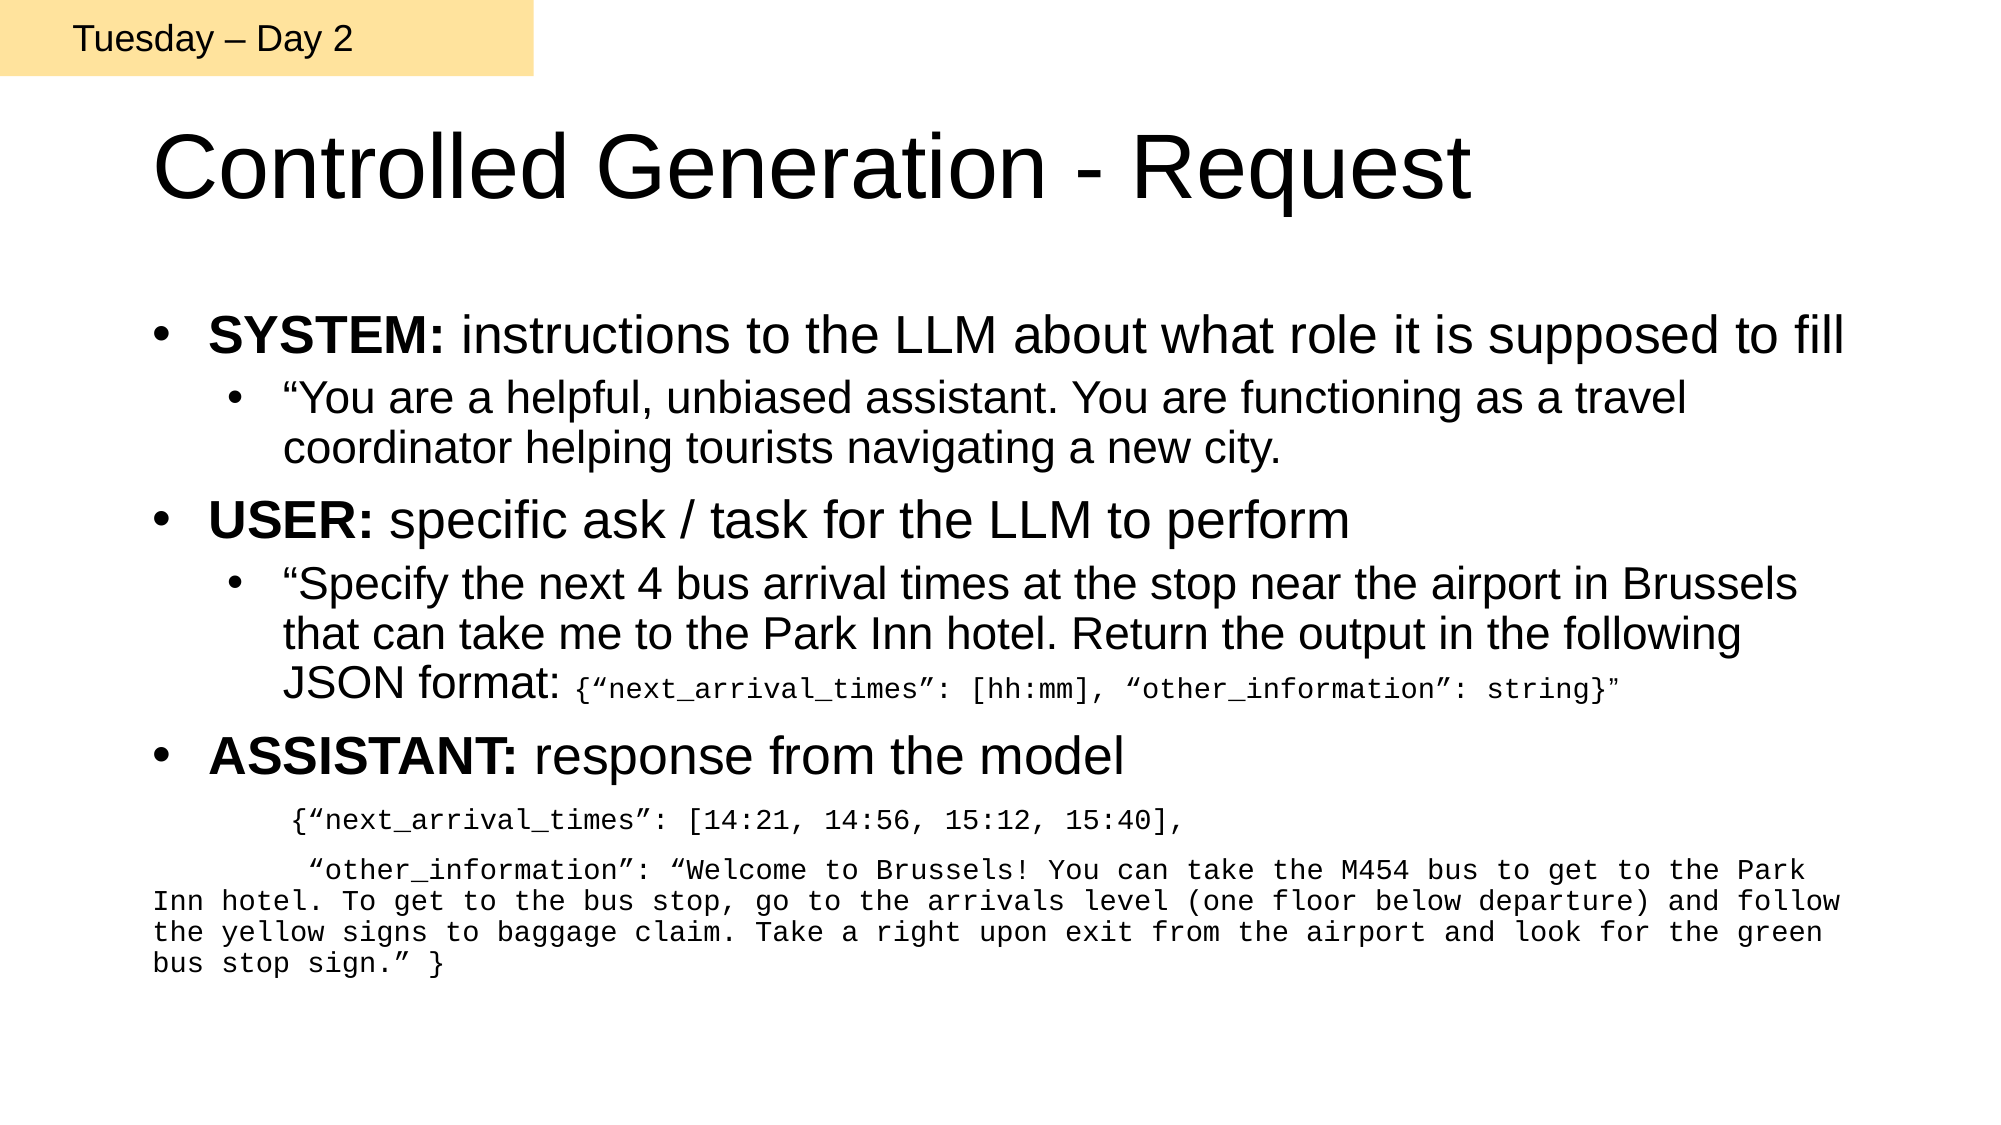

Tuesday – Day 2
# Controlled Generation - Request
SYSTEM: instructions to the LLM about what role it is supposed to fill
“You are a helpful, unbiased assistant. You are functioning as a travel coordinator helping tourists navigating a new city.
USER: specific ask / task for the LLM to perform
“Specify the next 4 bus arrival times at the stop near the airport in Brussels that can take me to the Park Inn hotel. Return the output in the following JSON format: {“next_arrival_times”: [hh:mm], “other_information”: string}”
ASSISTANT: response from the model
	{“next_arrival_times”: [14:21, 14:56, 15:12, 15:40],
	 “other_information”: “Welcome to Brussels! You can take the M454 bus to get to the Park Inn hotel. To get to the bus stop, go to the arrivals level (one floor below departure) and follow the yellow signs to baggage claim. Take a right upon exit from the airport and look for the green bus stop sign.” }